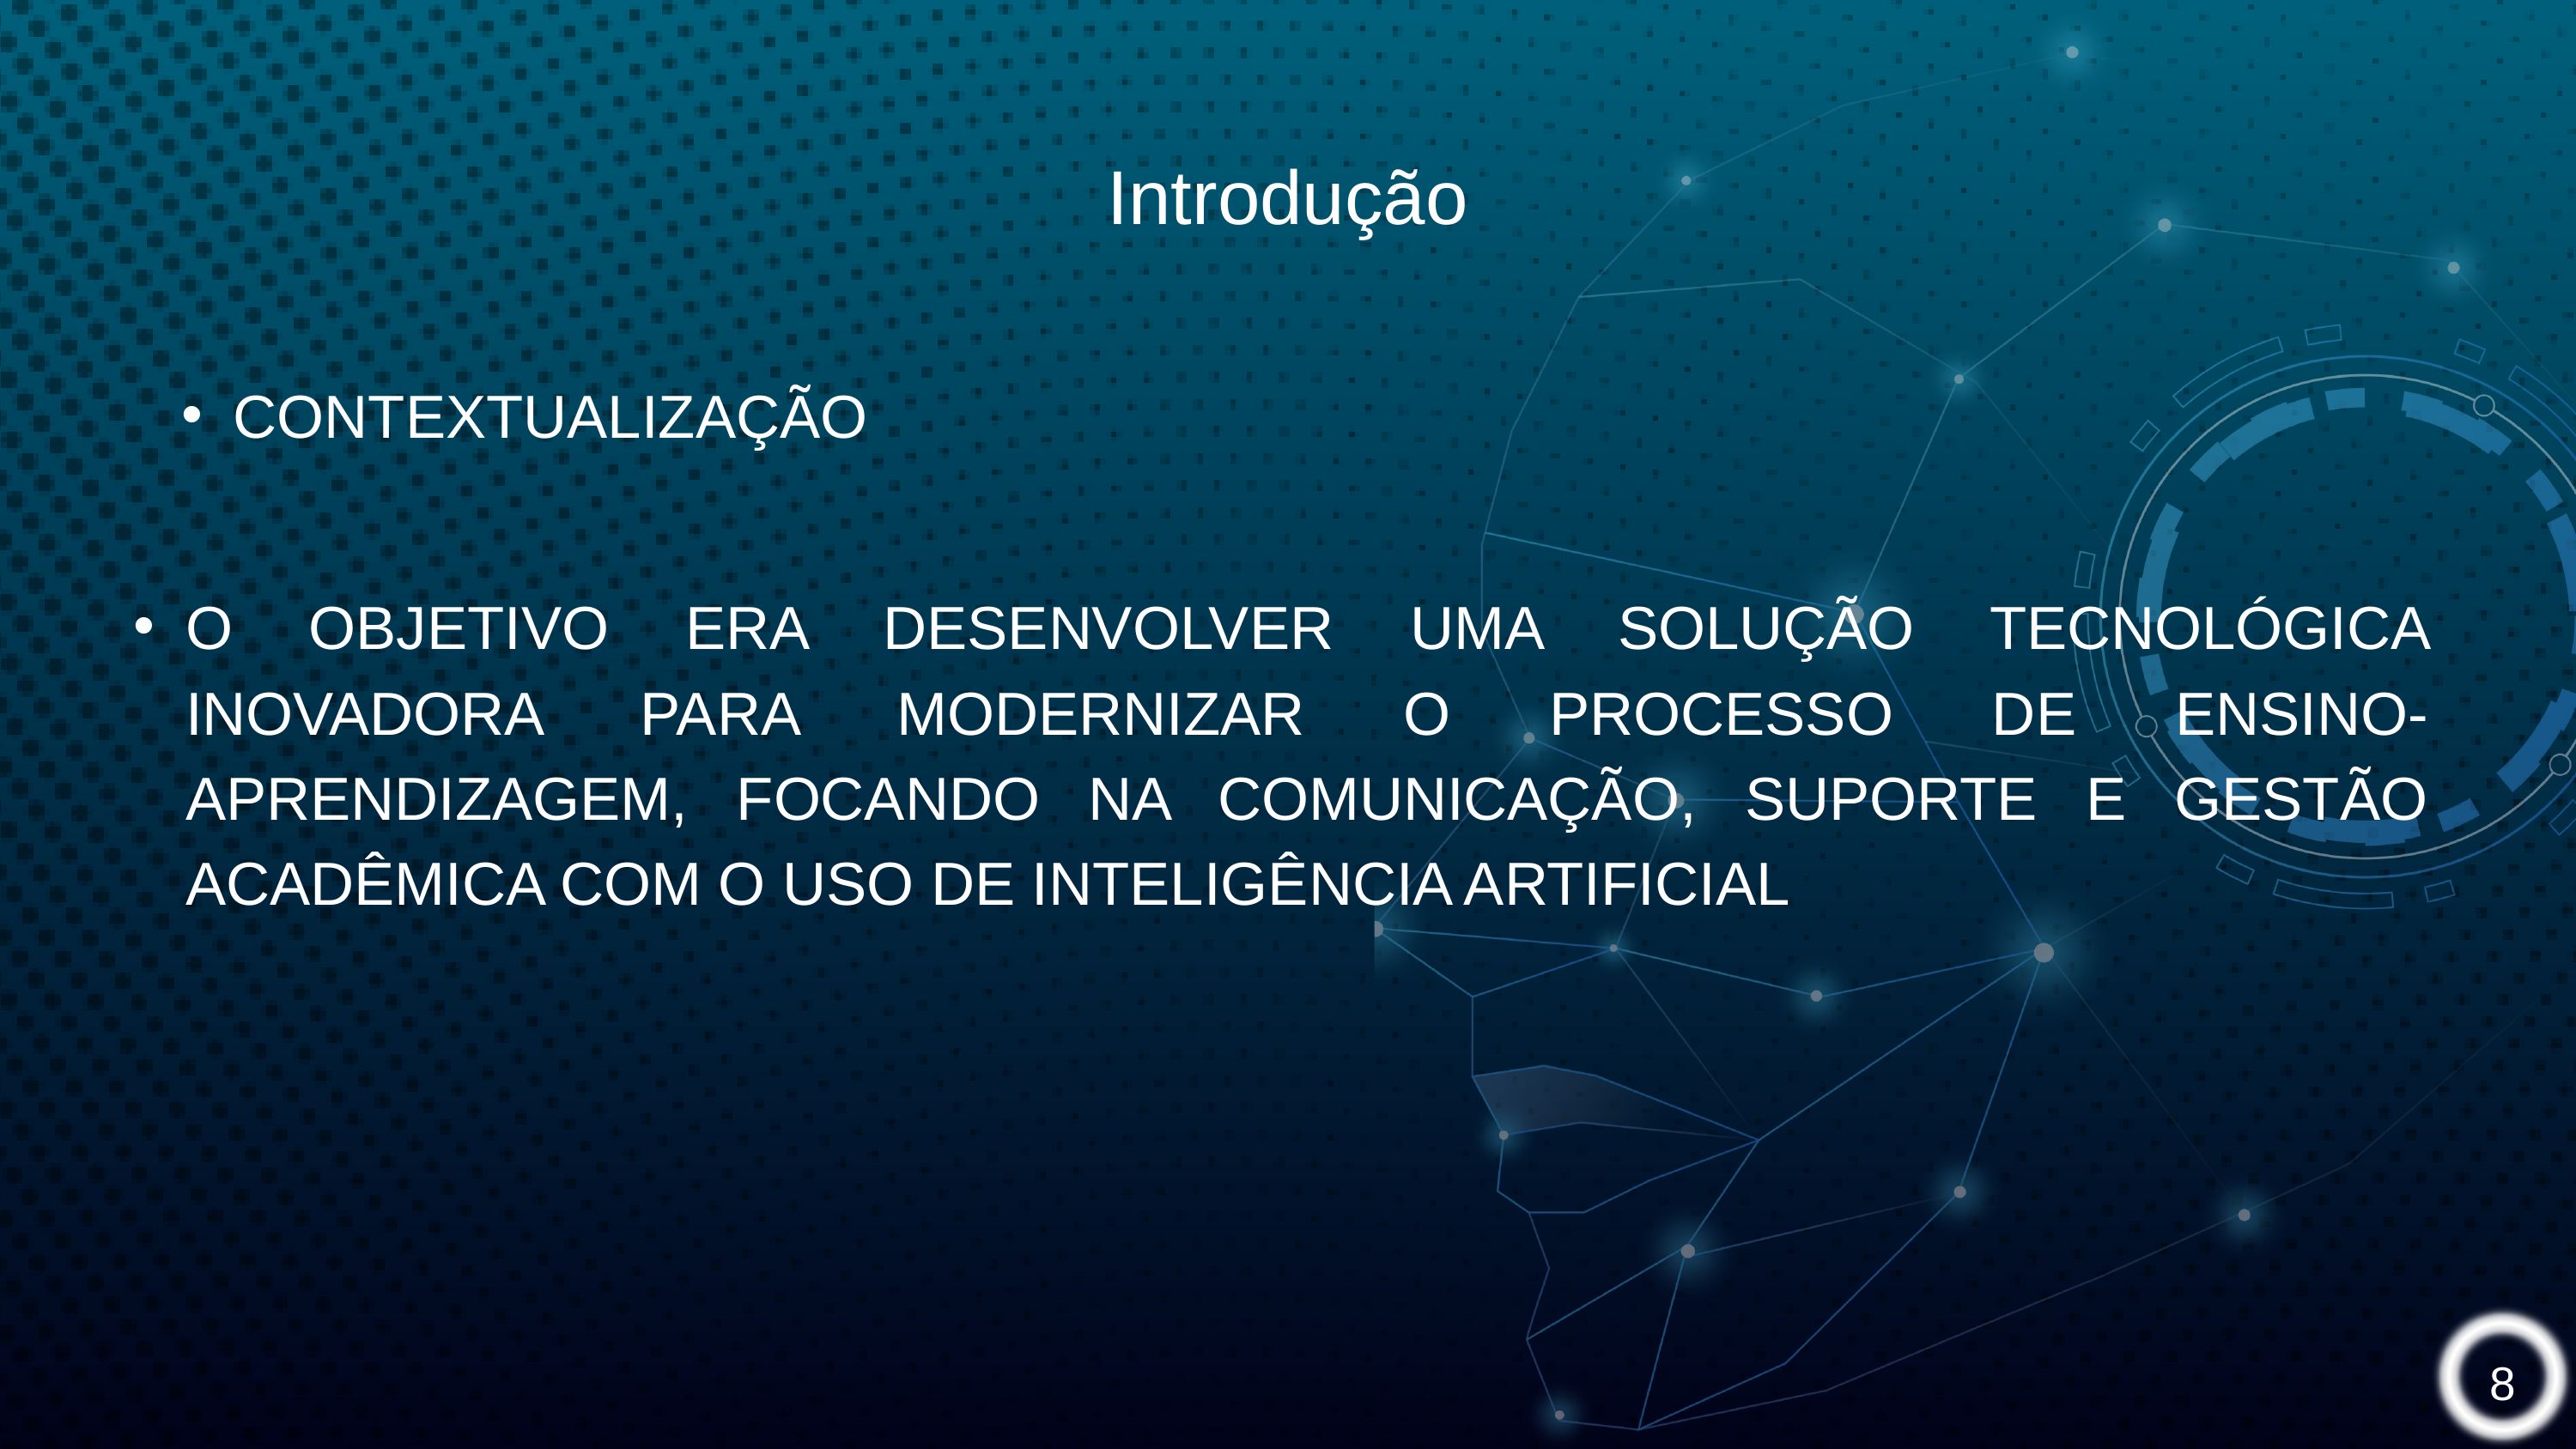

Introdução
CONTEXTUALIZAÇÃO
O OBJETIVO ERA DESENVOLVER UMA SOLUÇÃO TECNOLÓGICA INOVADORA PARA MODERNIZAR O PROCESSO DE ENSINO-APRENDIZAGEM, FOCANDO NA COMUNICAÇÃO, SUPORTE E GESTÃO ACADÊMICA COM O USO DE INTELIGÊNCIA ARTIFICIAL

8